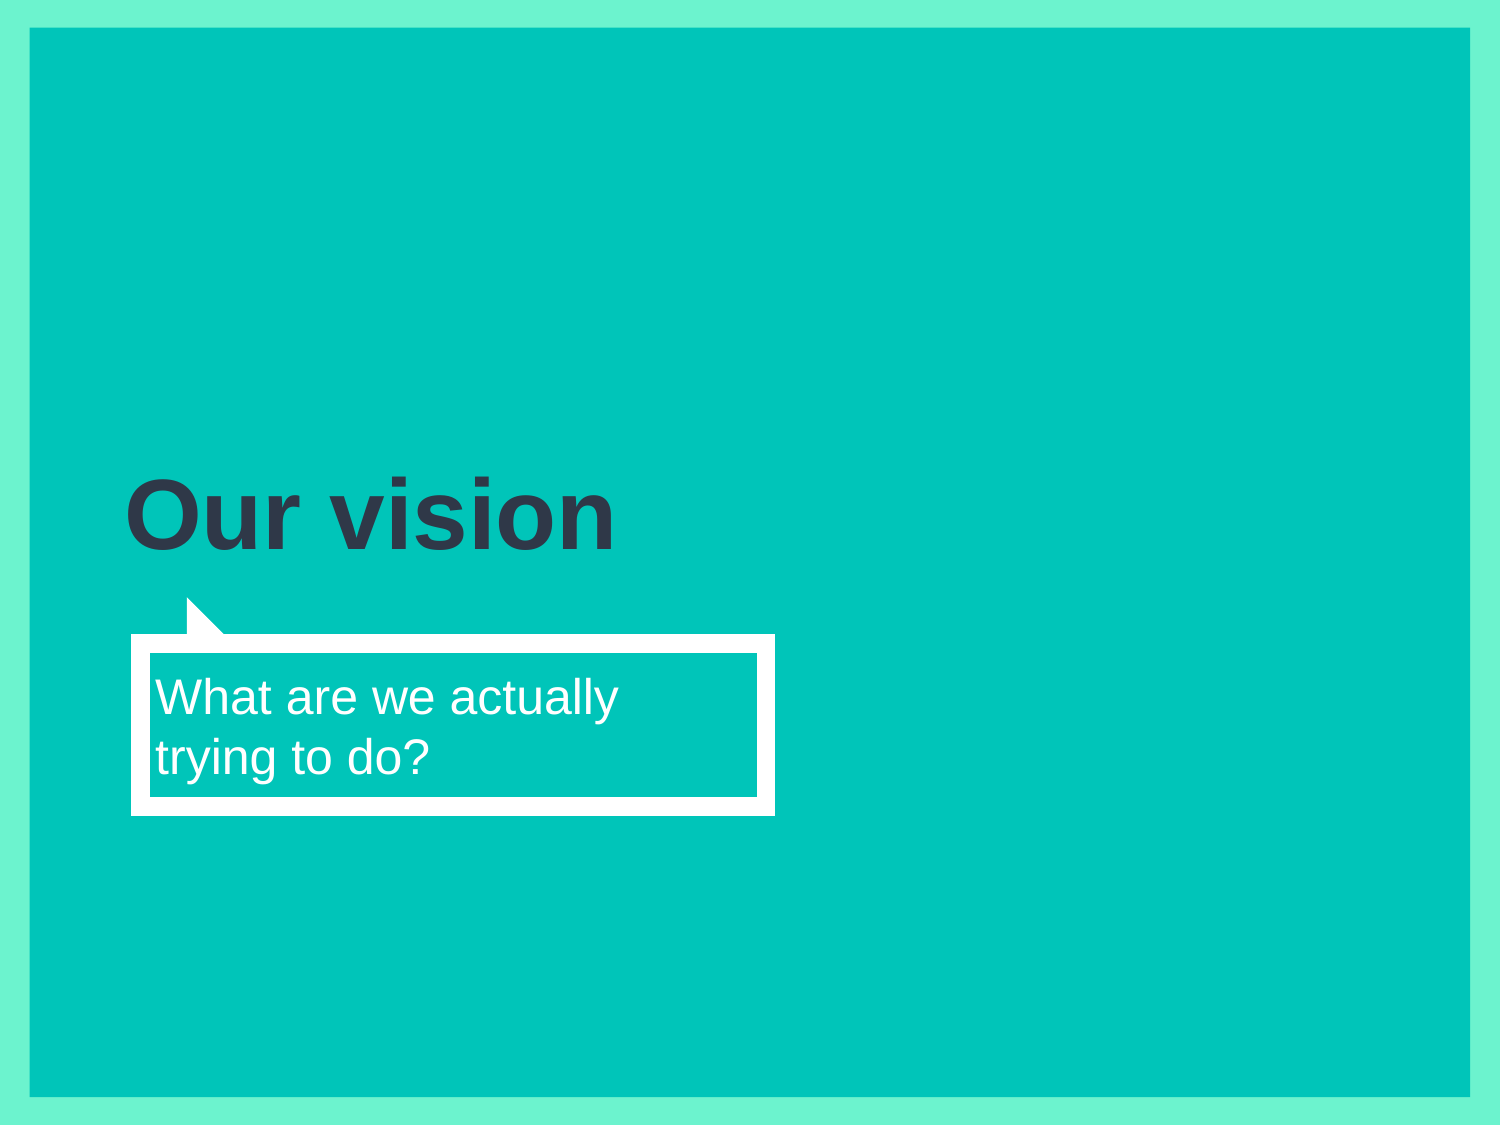

# Our vision
What are we actually trying to do?